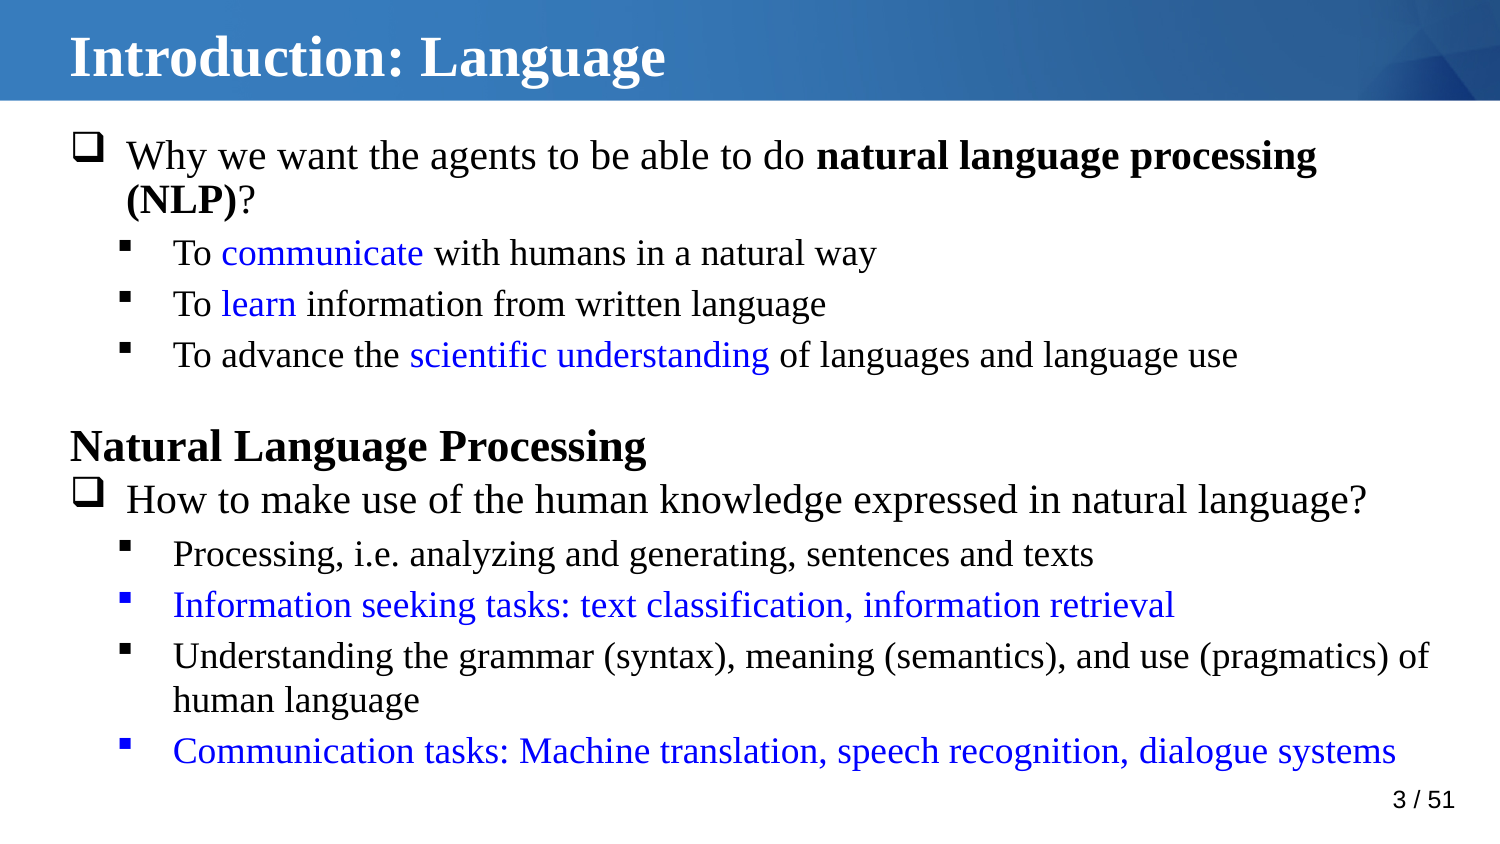

# Introduction: Language
Why we want the agents to be able to do natural language processing (NLP)?
To communicate with humans in a natural way
To learn information from written language
To advance the scientific understanding of languages and language use

Natural Language Processing
How to make use of the human knowledge expressed in natural language?
Processing, i.e. analyzing and generating, sentences and texts
Information seeking tasks: text classification, information retrieval
Understanding the grammar (syntax), meaning (semantics), and use (pragmatics) of human language
Communication tasks: Machine translation, speech recognition, dialogue systems